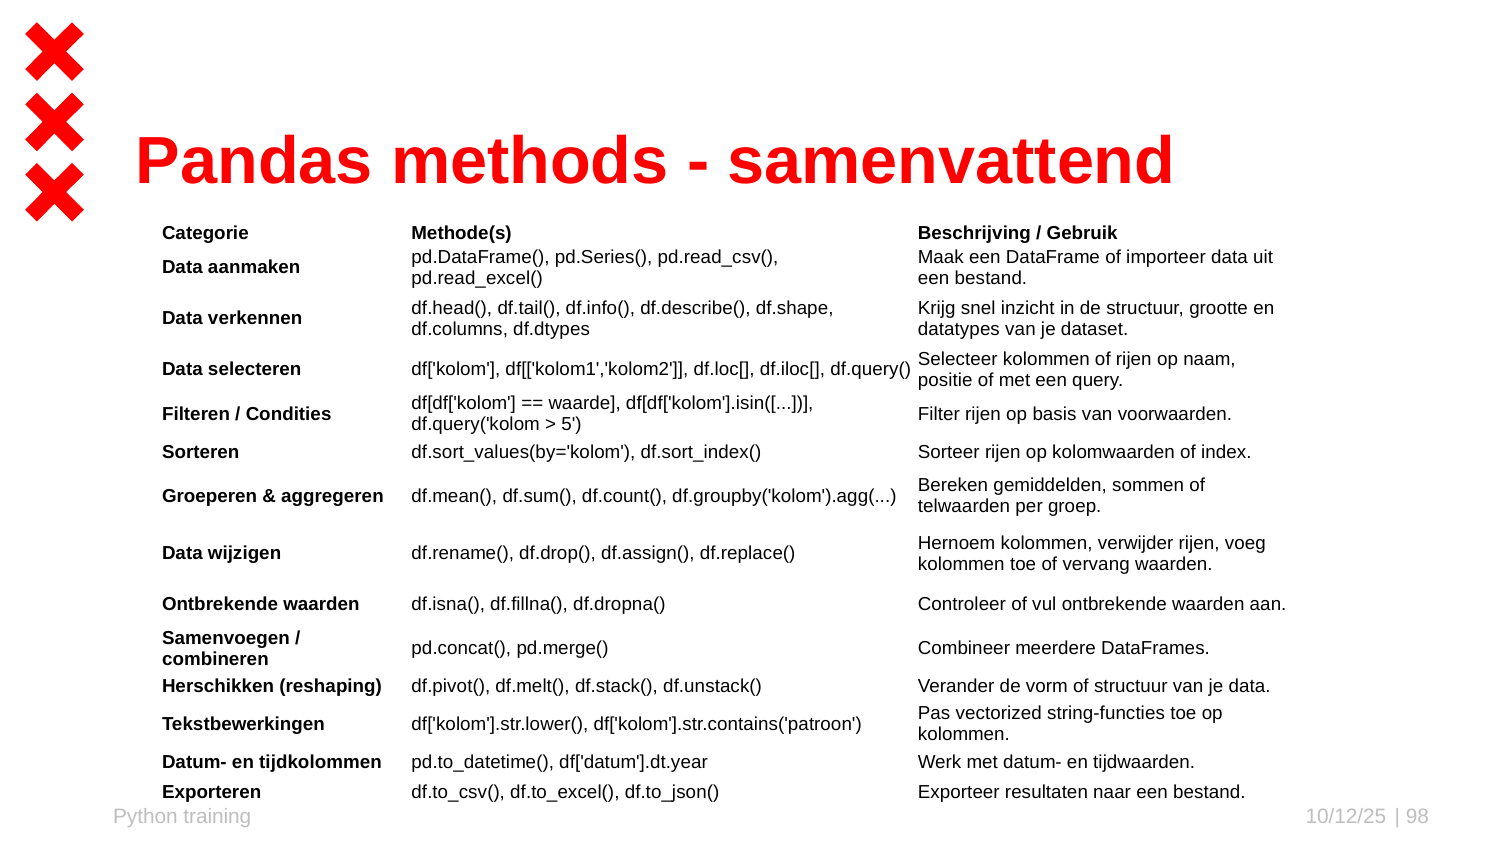

# Pandas methods - samenvattend
| Categorie | Methode(s) | Beschrijving / Gebruik |
| --- | --- | --- |
| Data aanmaken | pd.DataFrame(), pd.Series(), pd.read\_csv(), pd.read\_excel() | Maak een DataFrame of importeer data uit een bestand. |
| Data verkennen | df.head(), df.tail(), df.info(), df.describe(), df.shape, df.columns, df.dtypes | Krijg snel inzicht in de structuur, grootte en datatypes van je dataset. |
| Data selecteren | df['kolom'], df[['kolom1','kolom2']], df.loc[], df.iloc[], df.query() | Selecteer kolommen of rijen op naam, positie of met een query. |
| Filteren / Condities | df[df['kolom'] == waarde], df[df['kolom'].isin([...])], df.query('kolom > 5') | Filter rijen op basis van voorwaarden. |
| Sorteren | df.sort\_values(by='kolom'), df.sort\_index() | Sorteer rijen op kolomwaarden of index. |
| Groeperen & aggregeren | df.mean(), df.sum(), df.count(), df.groupby('kolom').agg(...) | Bereken gemiddelden, sommen of telwaarden per groep. |
| Data wijzigen | df.rename(), df.drop(), df.assign(), df.replace() | Hernoem kolommen, verwijder rijen, voeg kolommen toe of vervang waarden. |
| Ontbrekende waarden | df.isna(), df.fillna(), df.dropna() | Controleer of vul ontbrekende waarden aan. |
| Samenvoegen / combineren | pd.concat(), pd.merge() | Combineer meerdere DataFrames. |
| Herschikken (reshaping) | df.pivot(), df.melt(), df.stack(), df.unstack() | Verander de vorm of structuur van je data. |
| Tekstbewerkingen | df['kolom'].str.lower(), df['kolom'].str.contains('patroon') | Pas vectorized string-functies toe op kolommen. |
| Datum- en tijdkolommen | pd.to\_datetime(), df['datum'].dt.year | Werk met datum- en tijdwaarden. |
| Exporteren | df.to\_csv(), df.to\_excel(), df.to\_json() | Exporteer resultaten naar een bestand. |
Python training
10/12/25
| 98